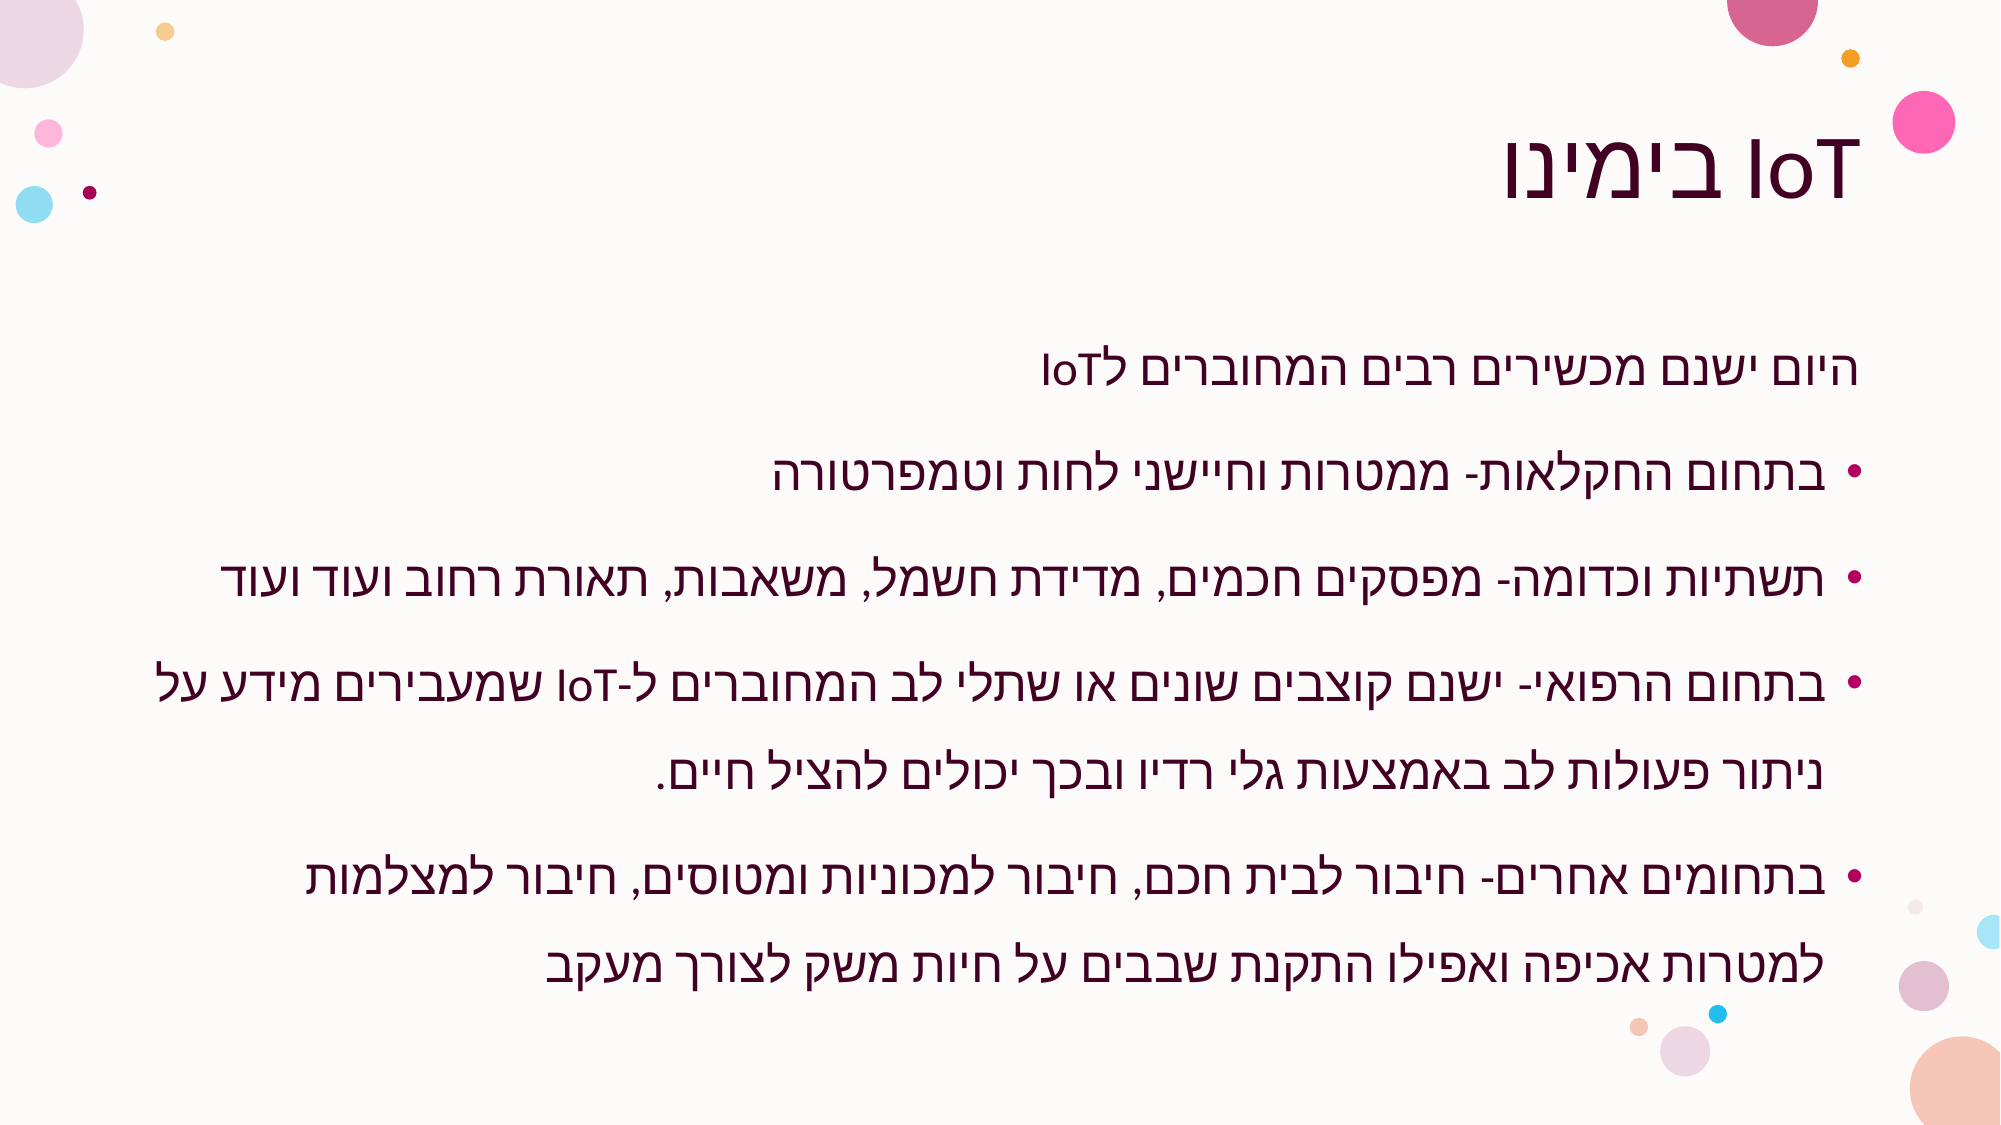

# IoT בימינו
היום ישנם מכשירים רבים המחוברים לIoT
בתחום החקלאות- ממטרות וחיישני לחות וטמפרטורה
תשתיות וכדומה- מפסקים חכמים, מדידת חשמל, משאבות, תאורת רחוב ועוד ועוד
בתחום הרפואי- ישנם קוצבים שונים או שתלי לב המחוברים ל-IoT שמעבירים מידע על ניתור פעולות לב באמצעות גלי רדיו ובכך יכולים להציל חיים.
בתחומים אחרים- חיבור לבית חכם, חיבור למכוניות ומטוסים, חיבור למצלמות למטרות אכיפה ואפילו התקנת שבבים על חיות משק לצורך מעקב